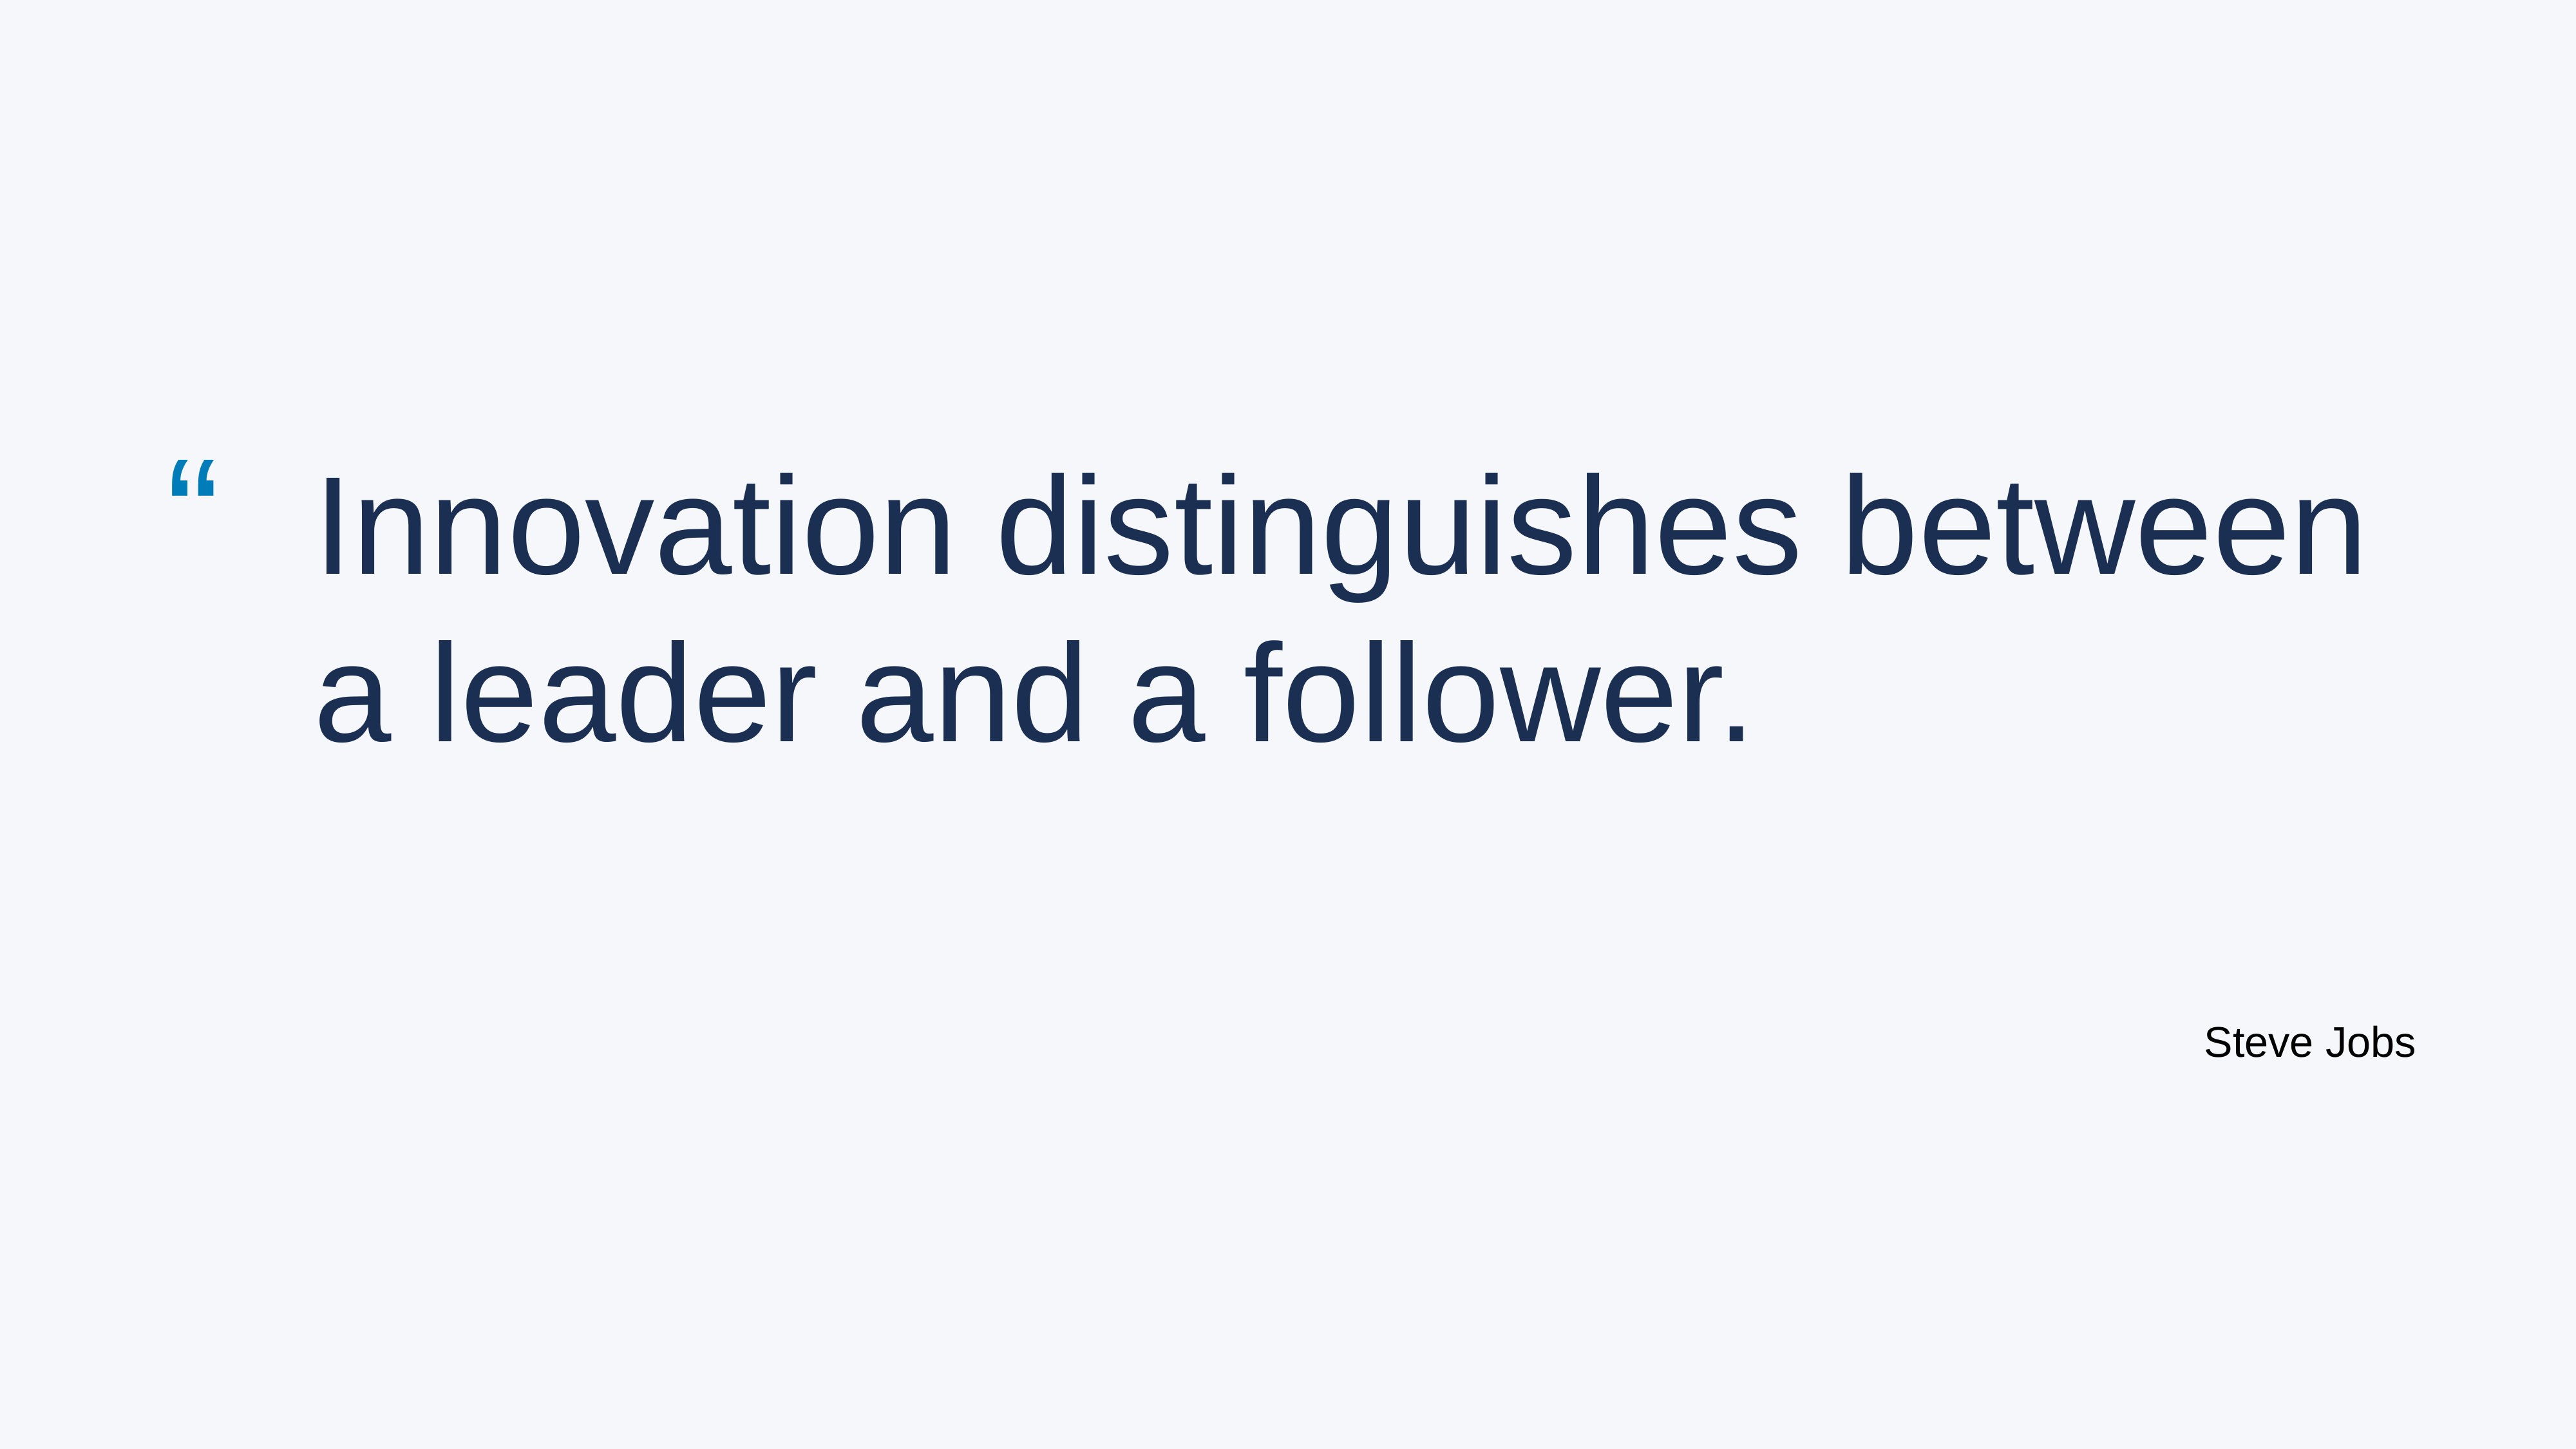

Innovation distinguishes between a leader and a follower.
Steve Jobs